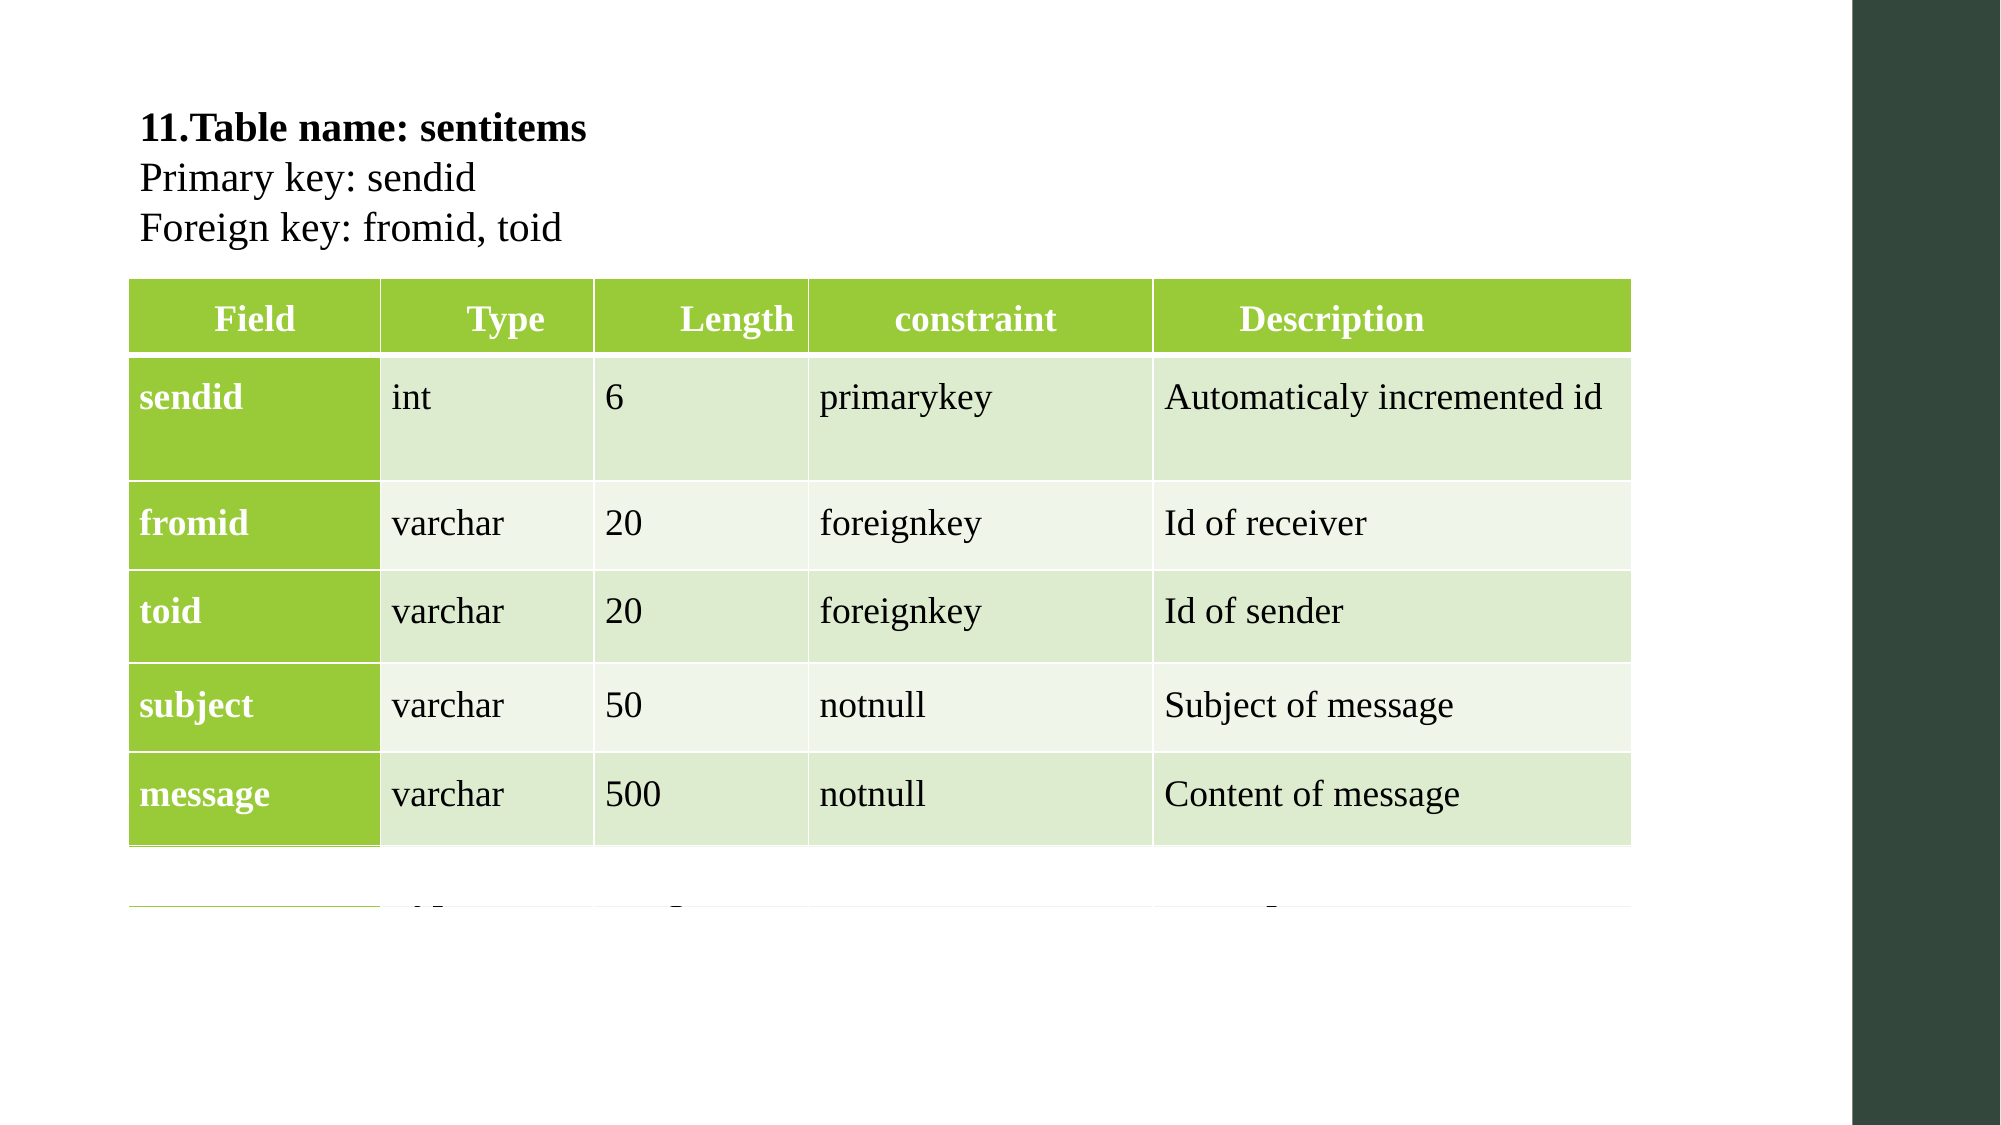

11.Table name: sentitems
Primary key: sendid
Foreign key: fromid, toid

| Field | Type | Length | constraint | Description |
| --- | --- | --- | --- | --- |
| sendid | int | 6 | primarykey | Automaticaly incremented id |
| fromid | varchar | 20 | foreignkey | Id of receiver |
| toid | varchar | 20 | foreignkey | Id of sender |
| subject | varchar | 50 | notnull | Subject of message |
| message | varchar | 500 | notnull | Content of message |
| Field | Type | Length | Constraint | Description |